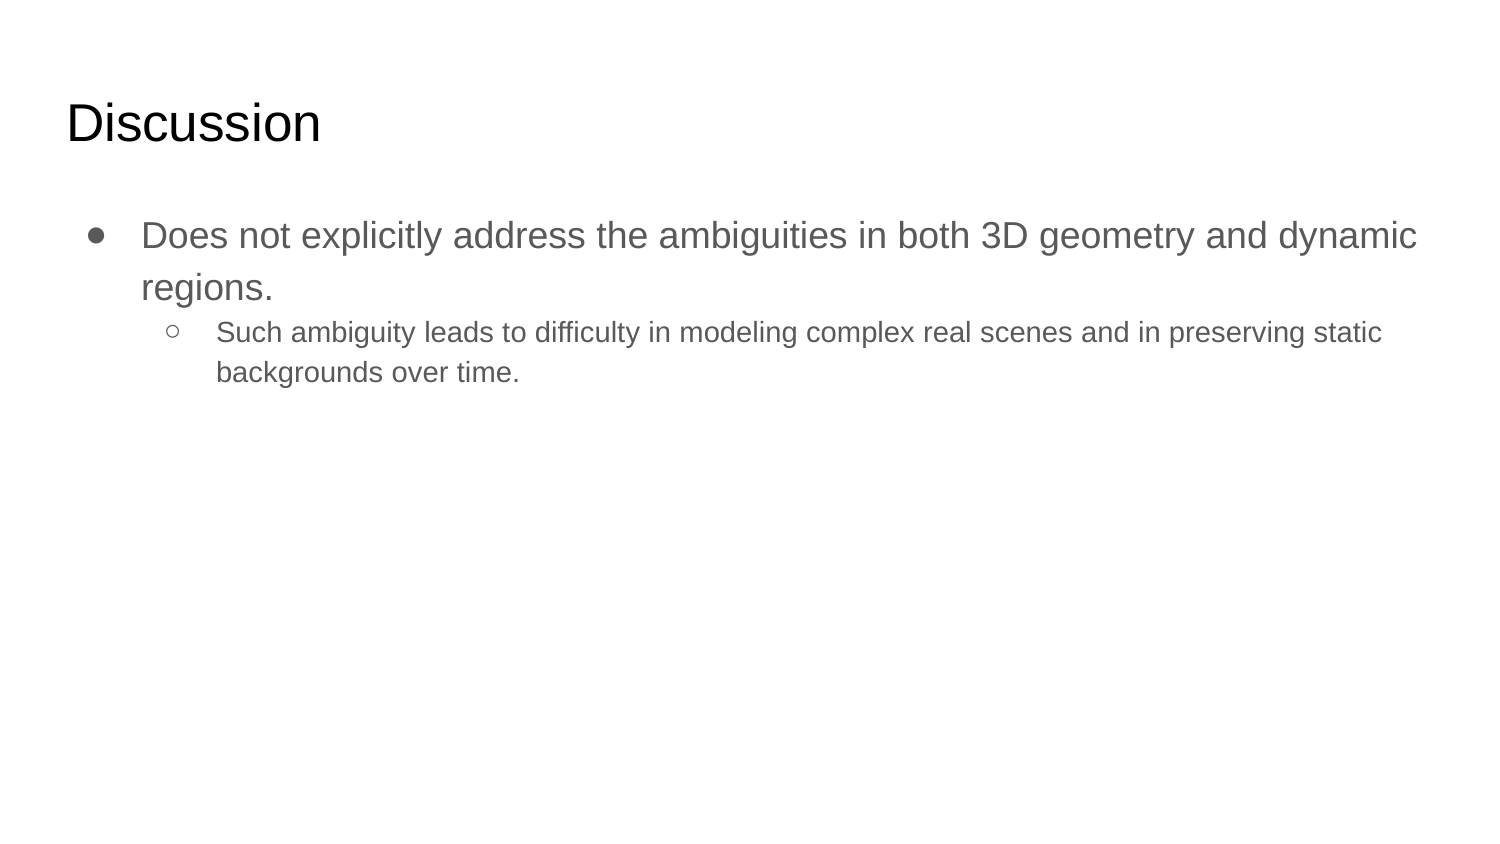

# Discussion
Does not explicitly address the ambiguities in both 3D geometry and dynamic regions.
Such ambiguity leads to difficulty in modeling complex real scenes and in preserving static backgrounds over time.